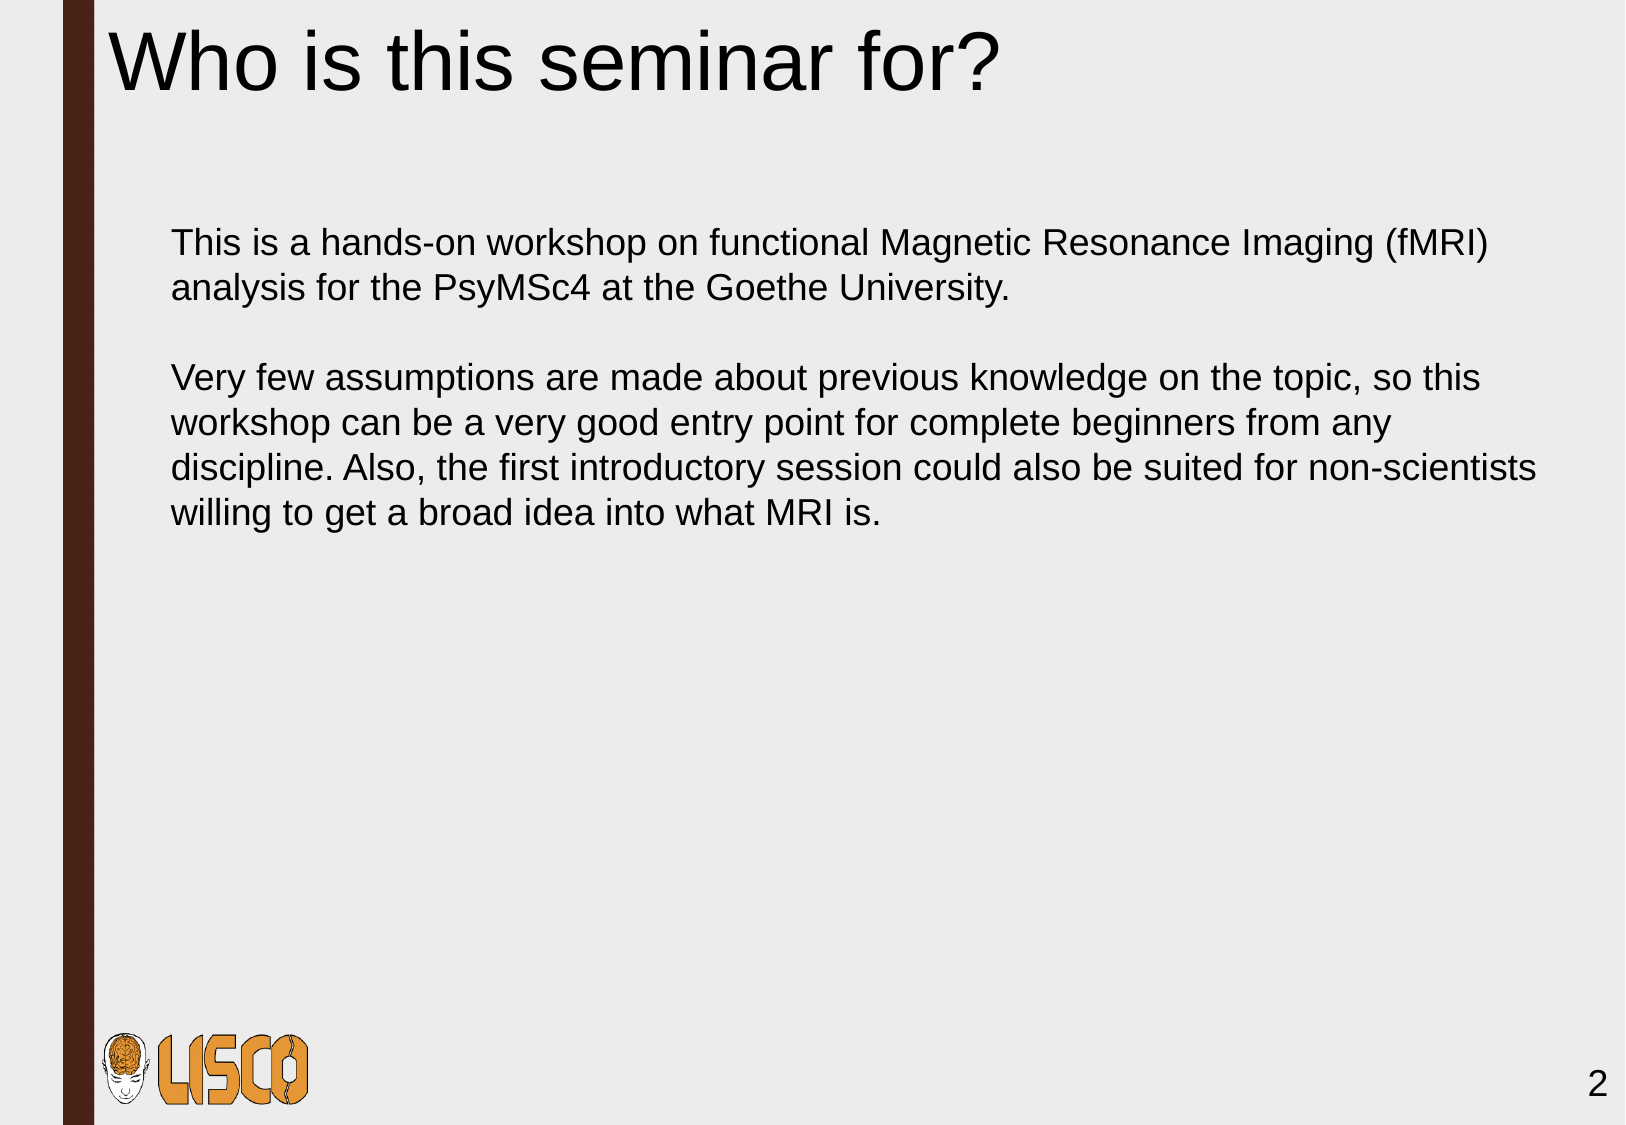

Who is this seminar for?

This is a hands-on workshop on functional Magnetic Resonance Imaging (fMRI) analysis for the PsyMSc4 at the Goethe University.

Very few assumptions are made about previous knowledge on the topic, so this workshop can be a very good entry point for complete beginners from any discipline. Also, the first introductory session could also be suited for non-scientists willing to get a broad idea into what MRI is.
2